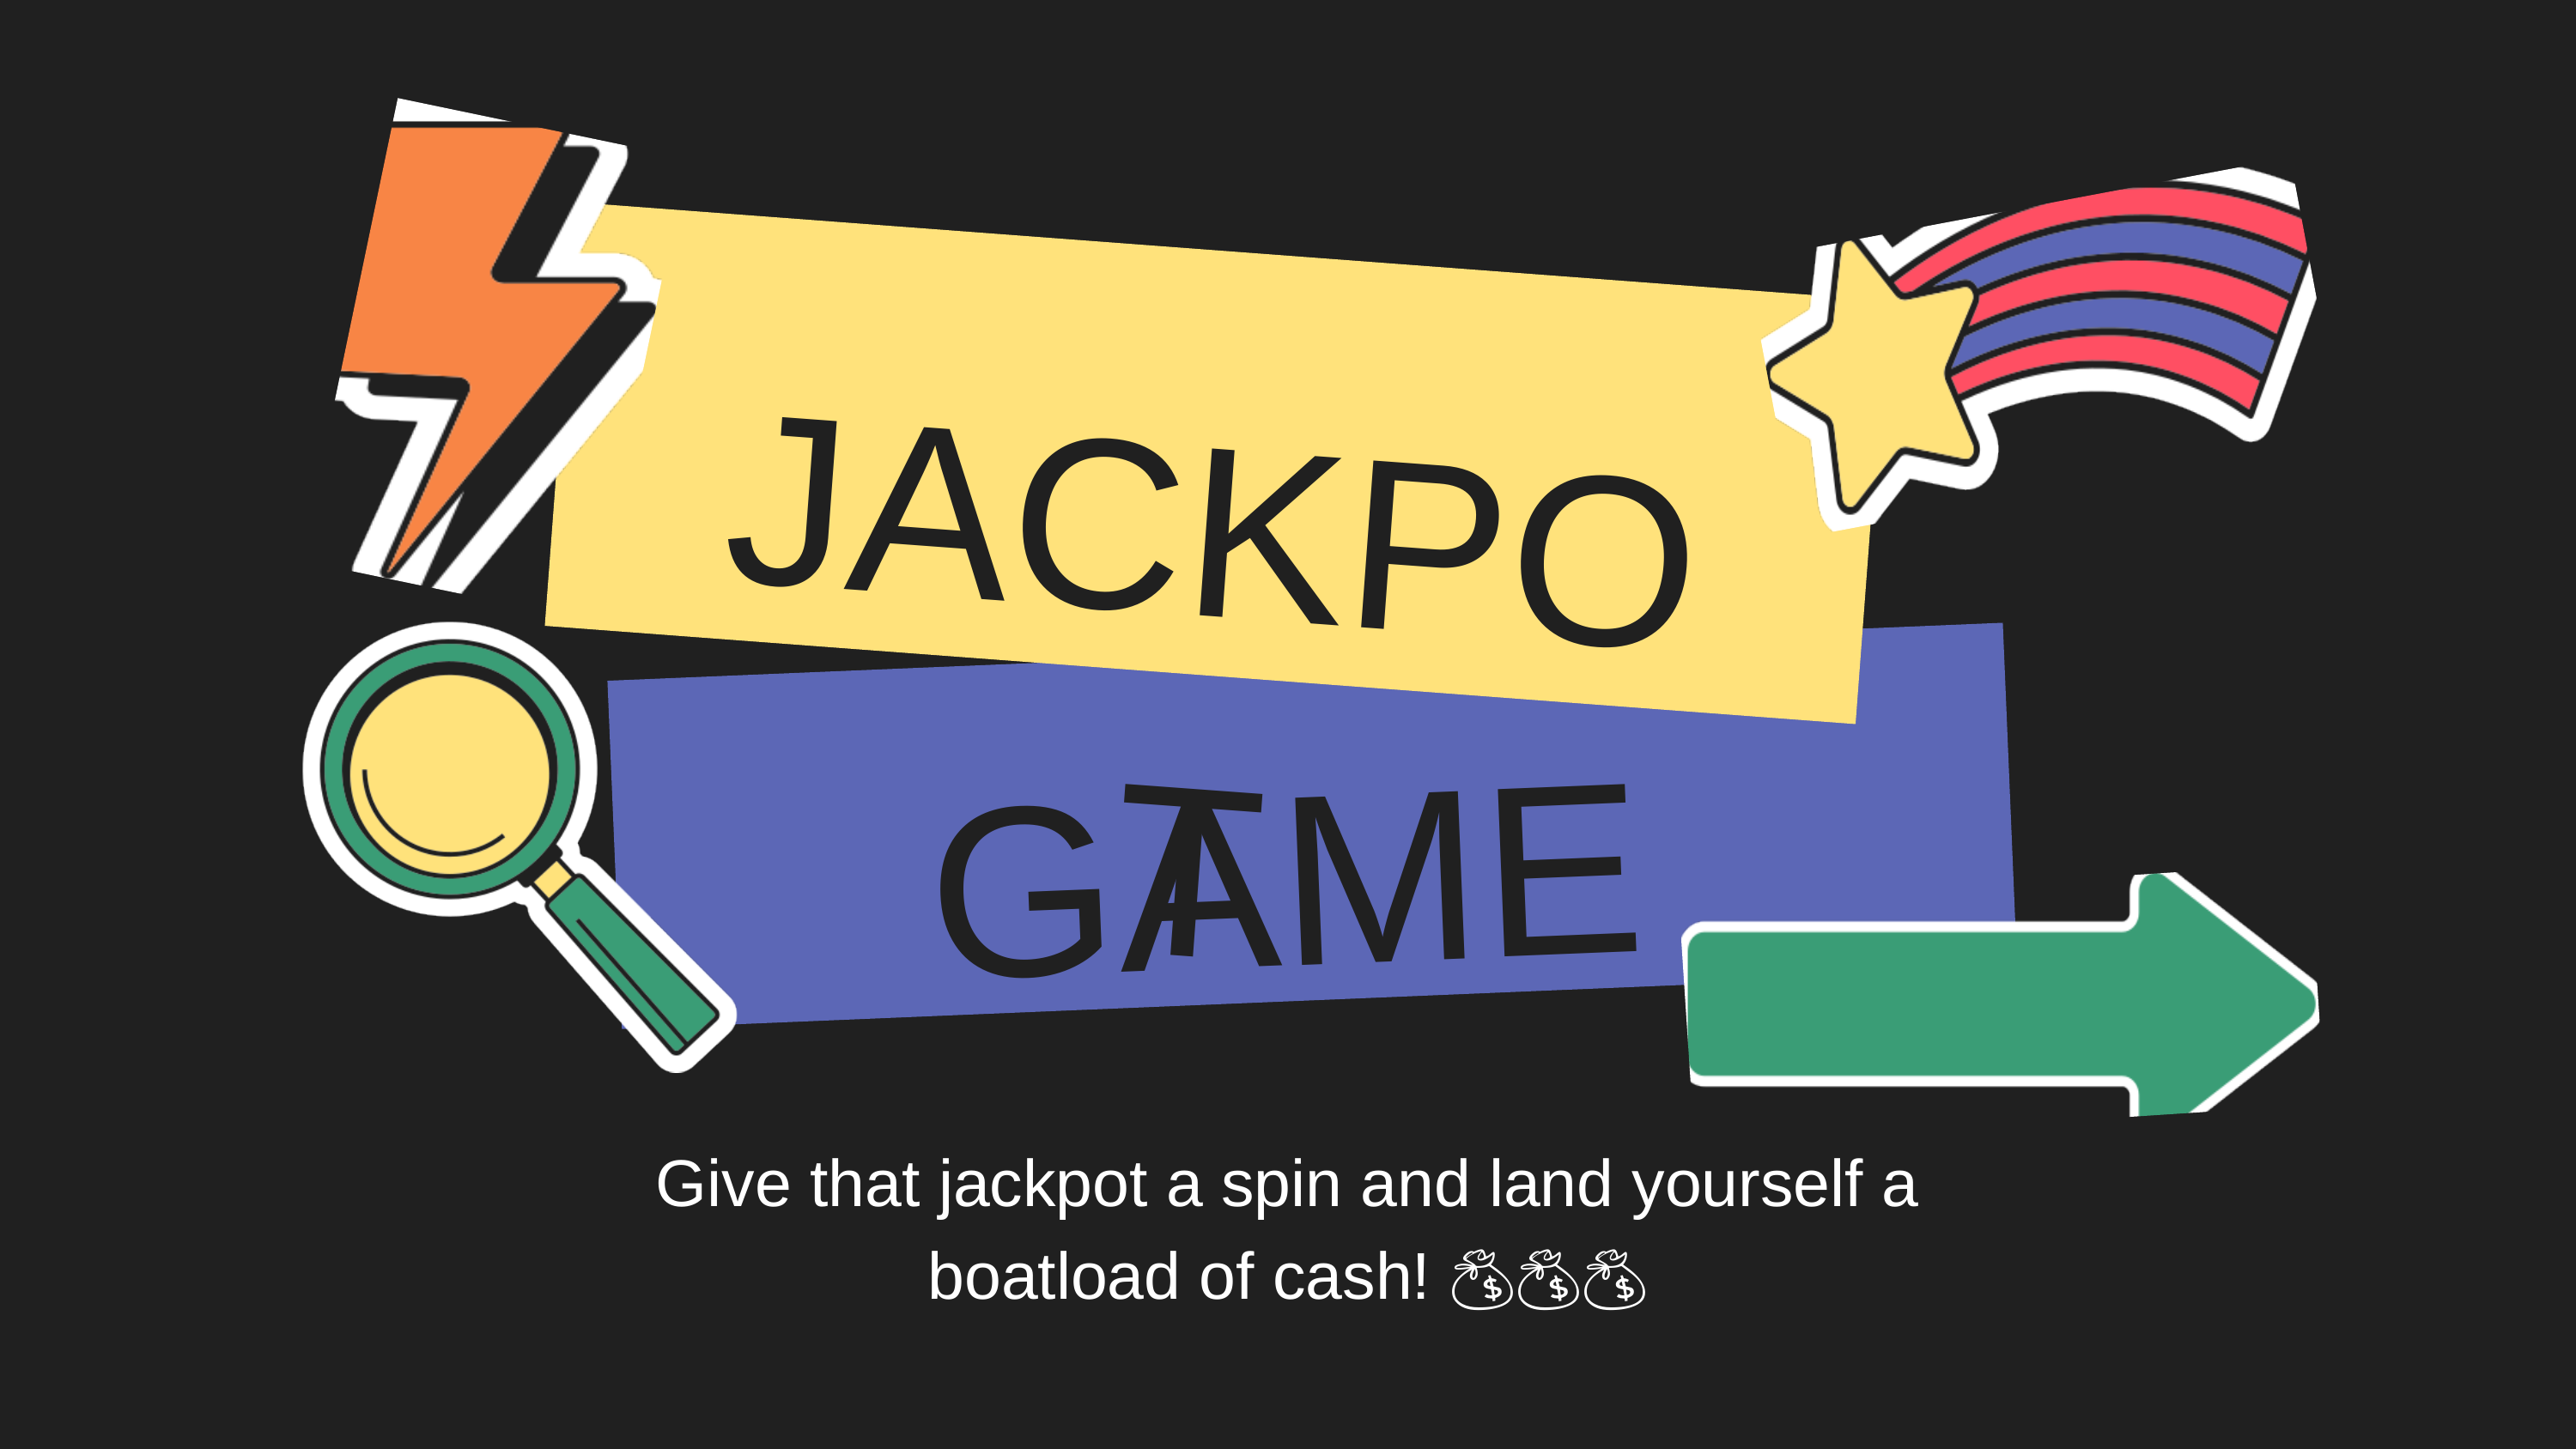

JACKPOT

GAME

Give that jackpot a spin and land yourself a boatload of cash! 💰💰💰